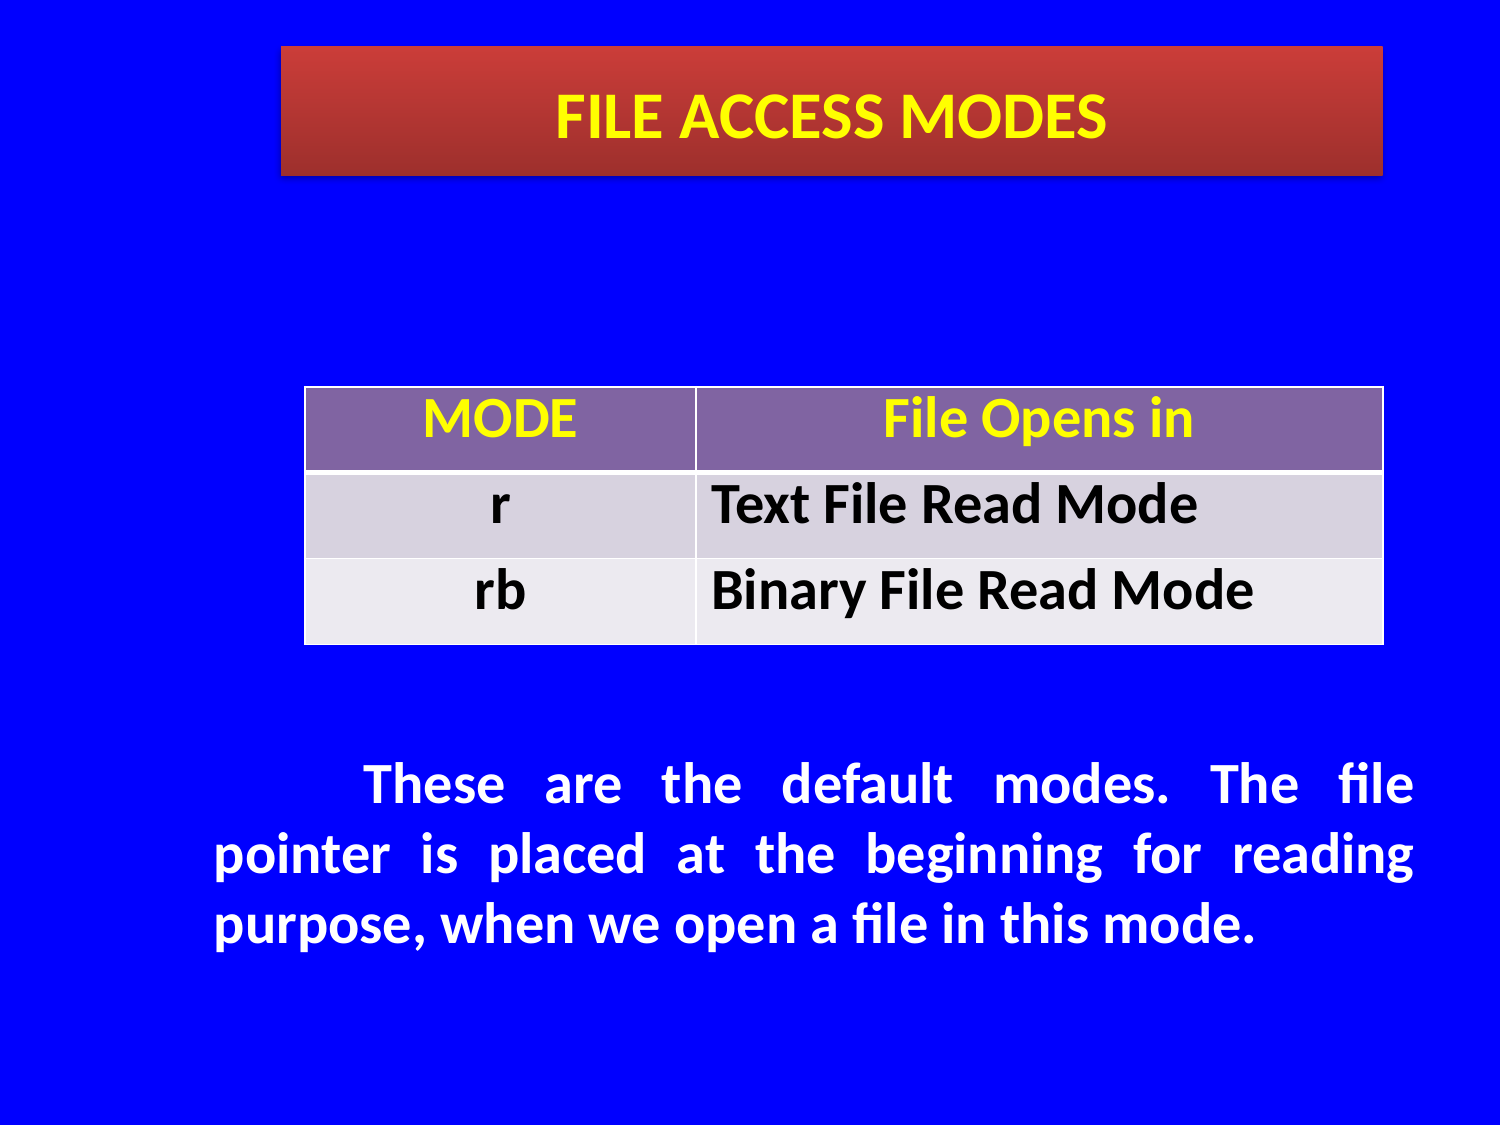

FILE ACCESS MODES
| MODE | File Opens in |
| --- | --- |
| r | Text File Read Mode |
| rb | Binary File Read Mode |
	These are the default modes. The file pointer is placed at the beginning for reading purpose, when we open a file in this mode.